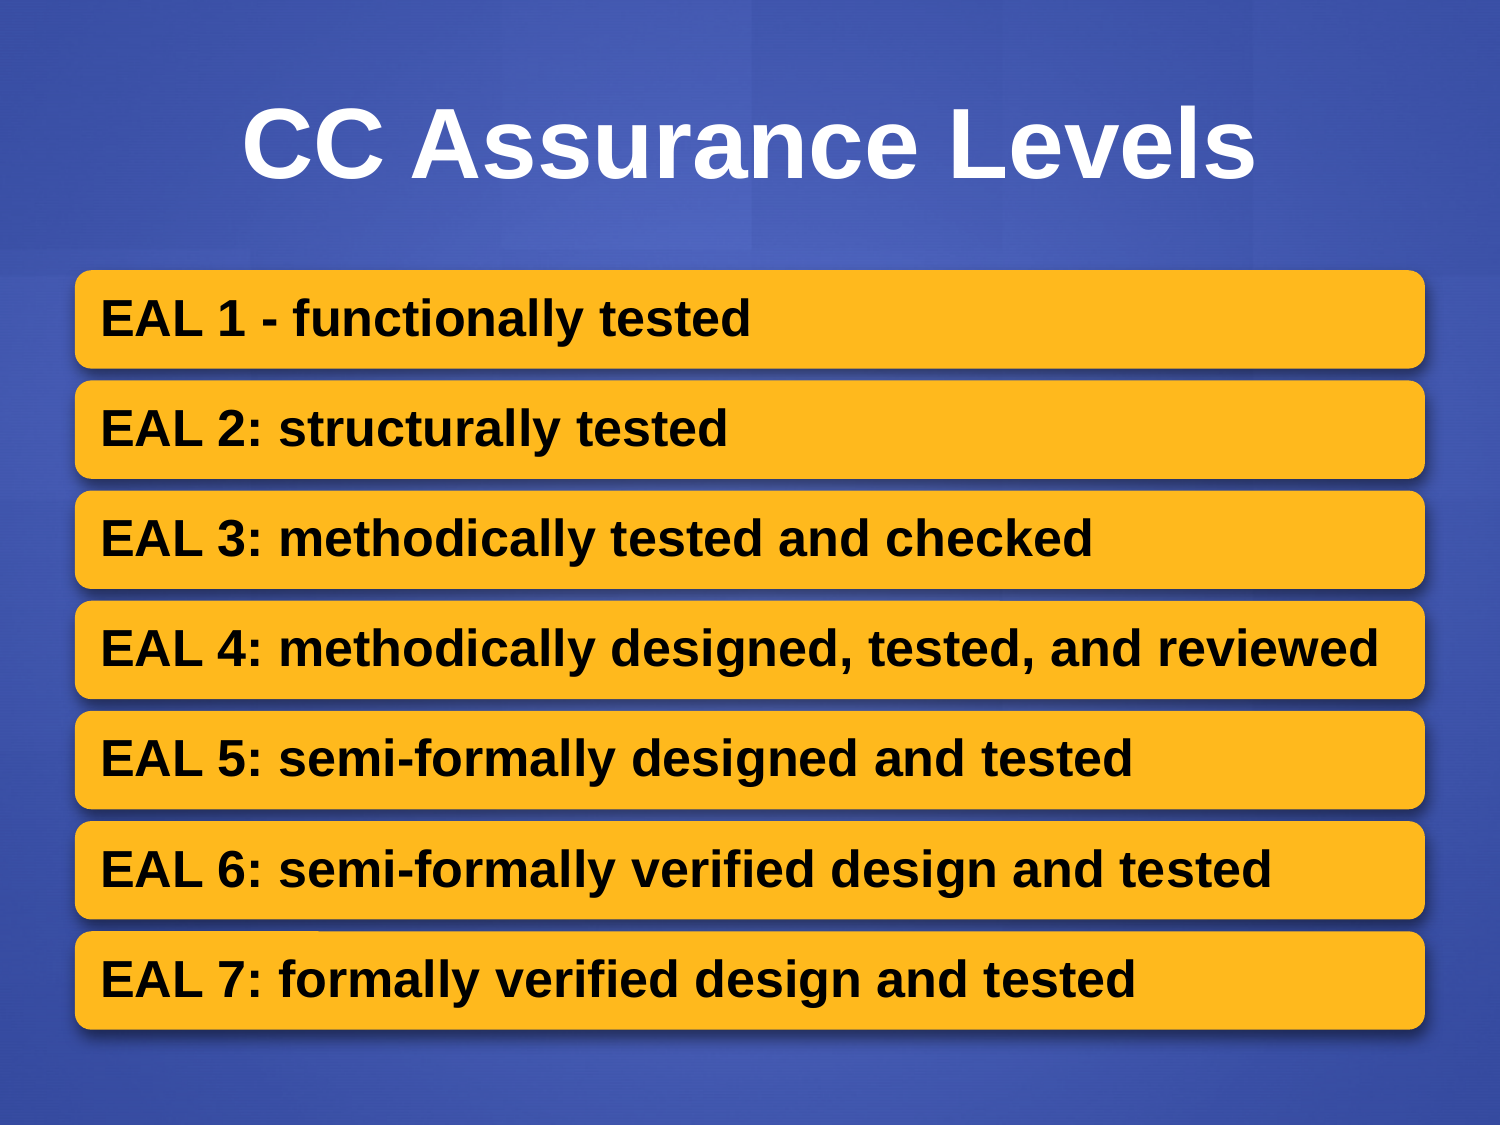

CC Assurance Levels
EAL 1 - functionally tested
EAL 2: structurally tested
EAL 3: methodically tested and checked
EAL 4: methodically designed, tested, and reviewed
EAL 5: semi-formally designed and tested
EAL 6: semi-formally verified design and tested
EAL 7: formally verified design and tested